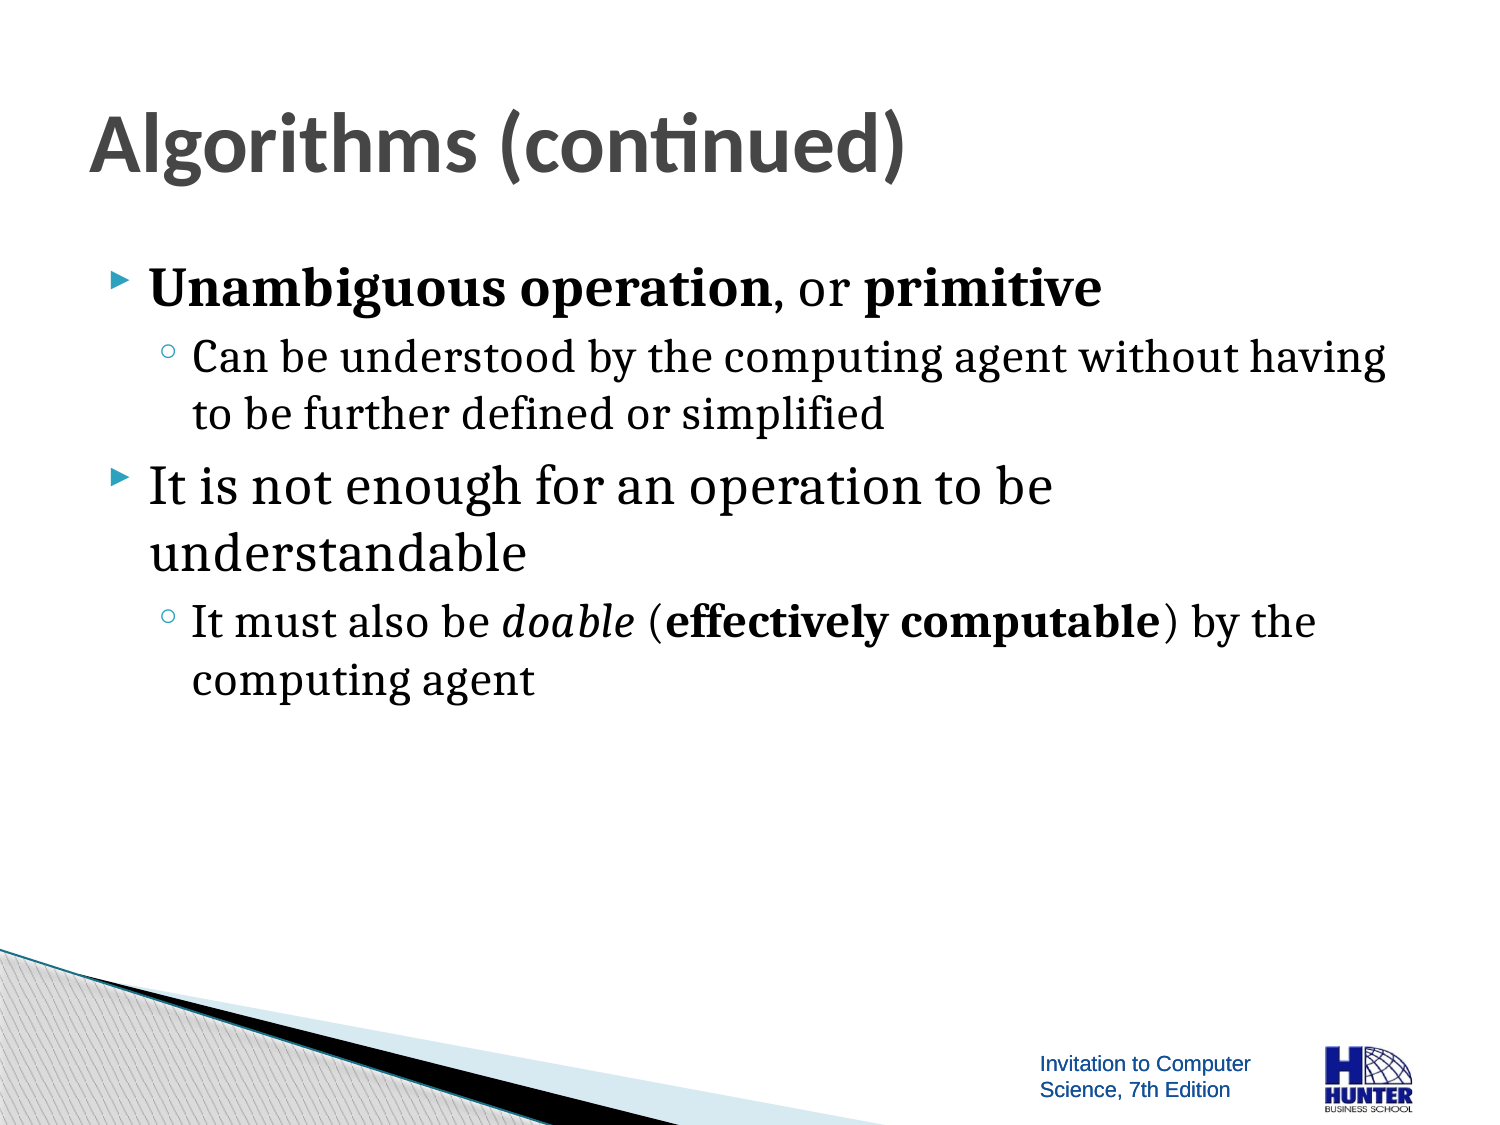

# Algorithms (continued)
Unambiguous operation, or primitive
Can be understood by the computing agent without having to be further defined or simplified
It is not enough for an operation to be understandable
It must also be doable (effectively computable) by the computing agent